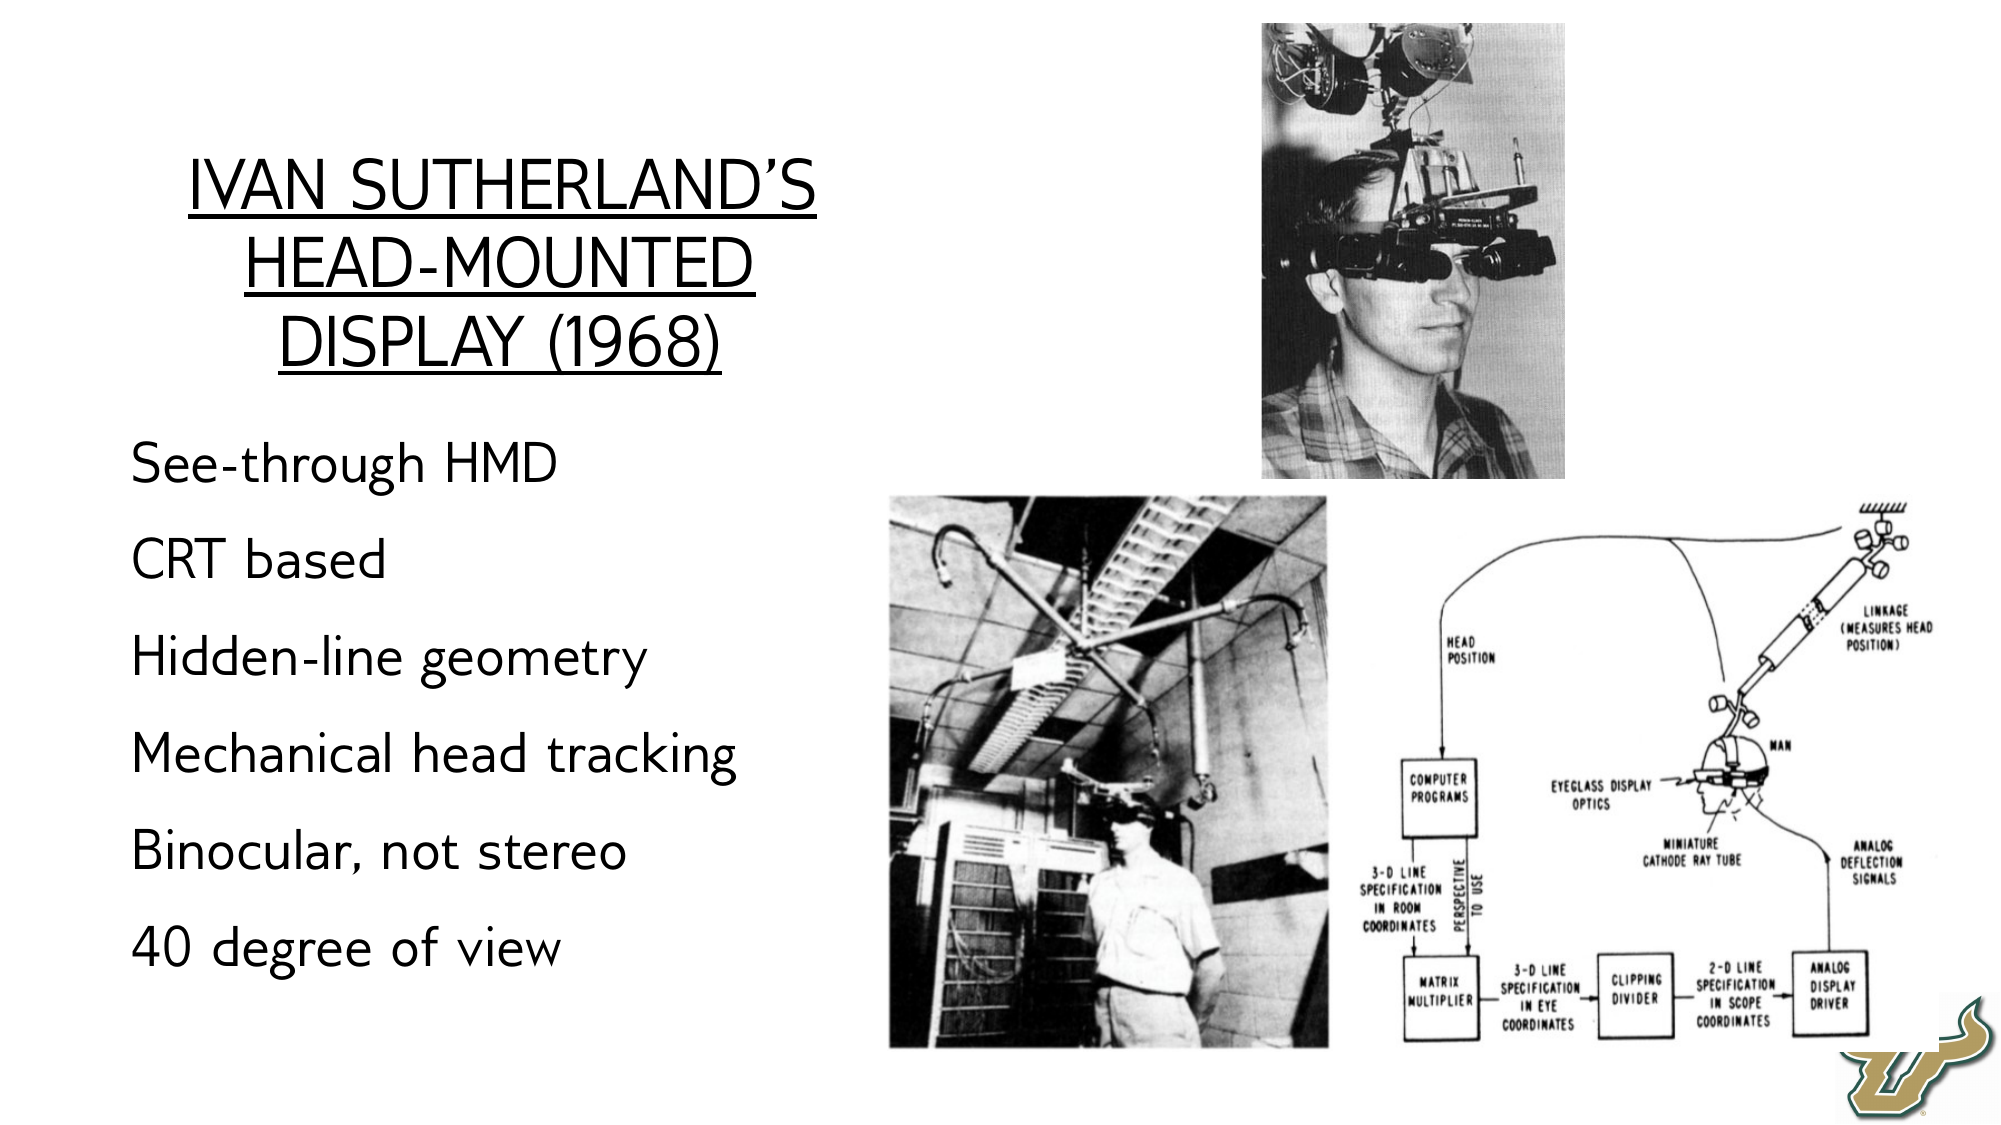

Ivan Sutherland’s Head-Mounted Display (1968)
See-through HMD
CRT based
Hidden-line geometry
Mechanical head tracking
Binocular, not stereo
40 degree of view